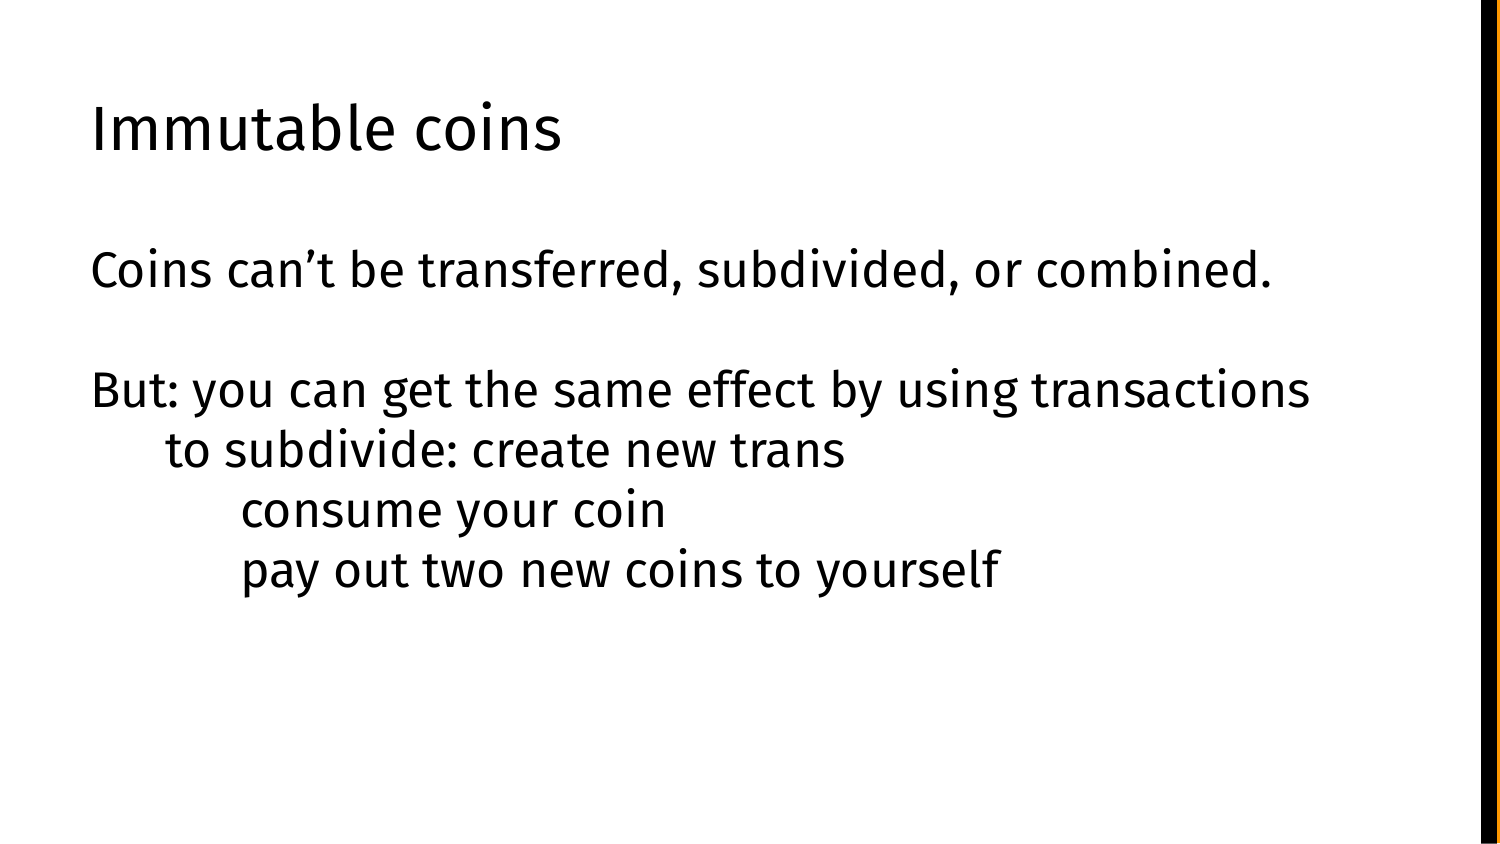

Immutable coins

Coins can’t be transferred, subdivided, or combined.

But: you can get the same effect by using transactions
to subdivide: create new trans
consume your coin
pay out two new coins to yourself